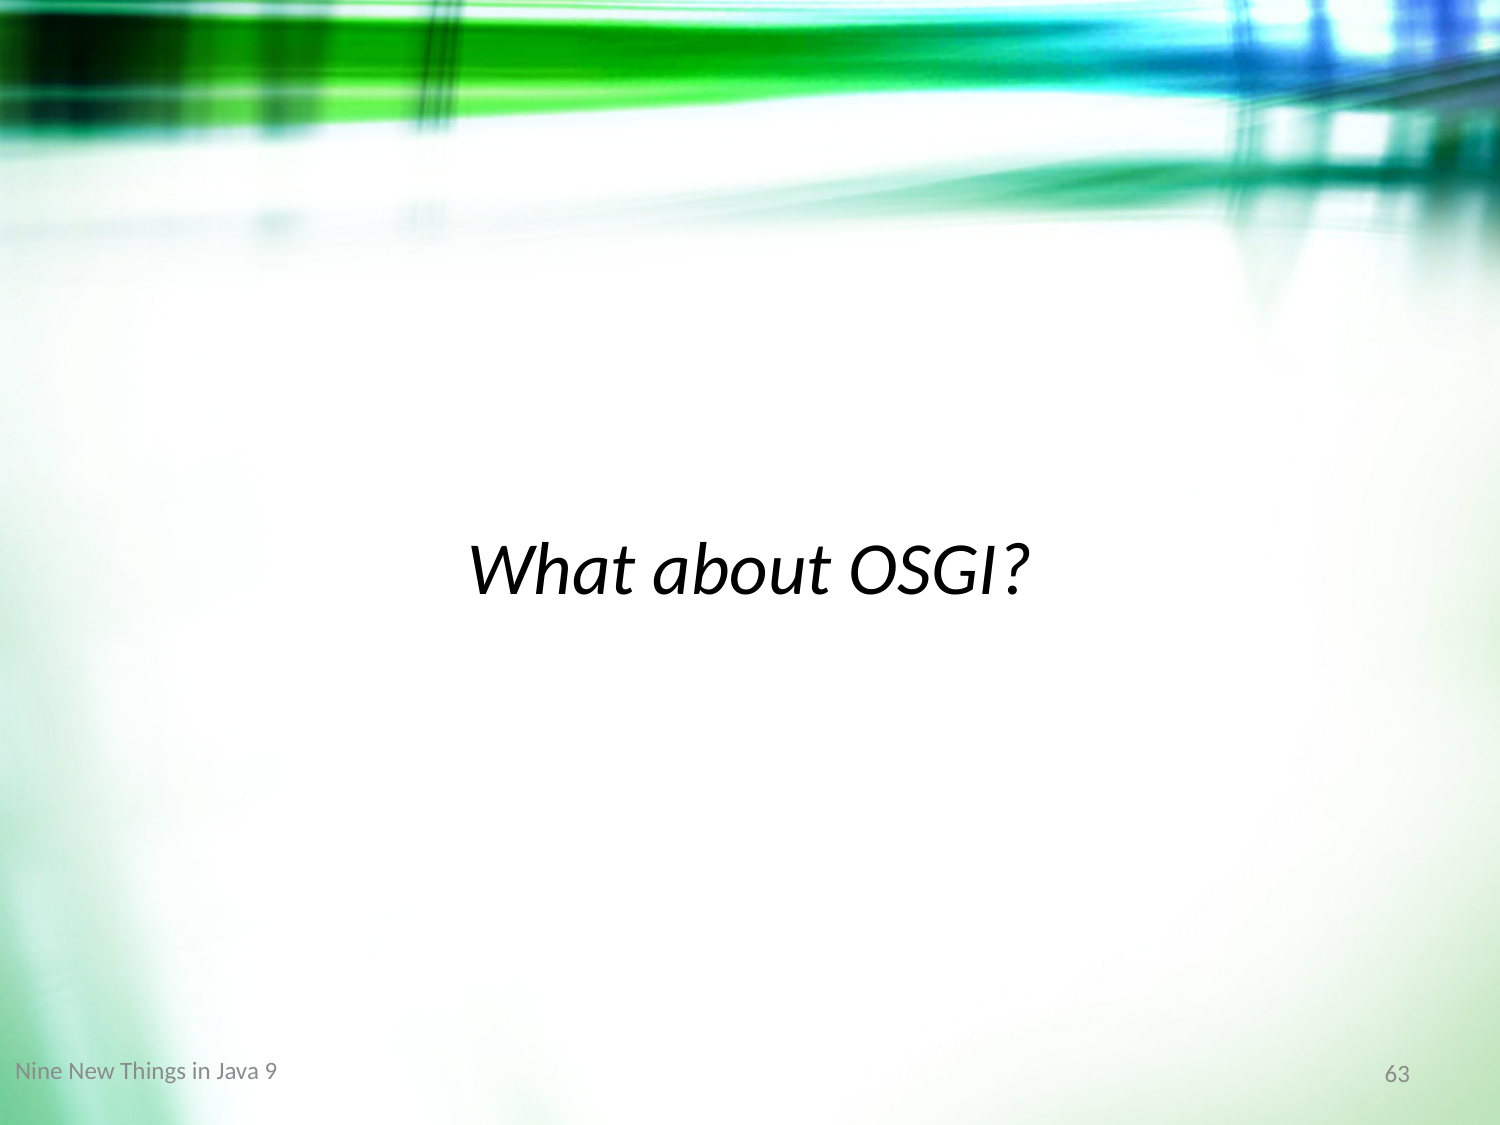

What about OSGI?
Nine New Things in Java 9
63